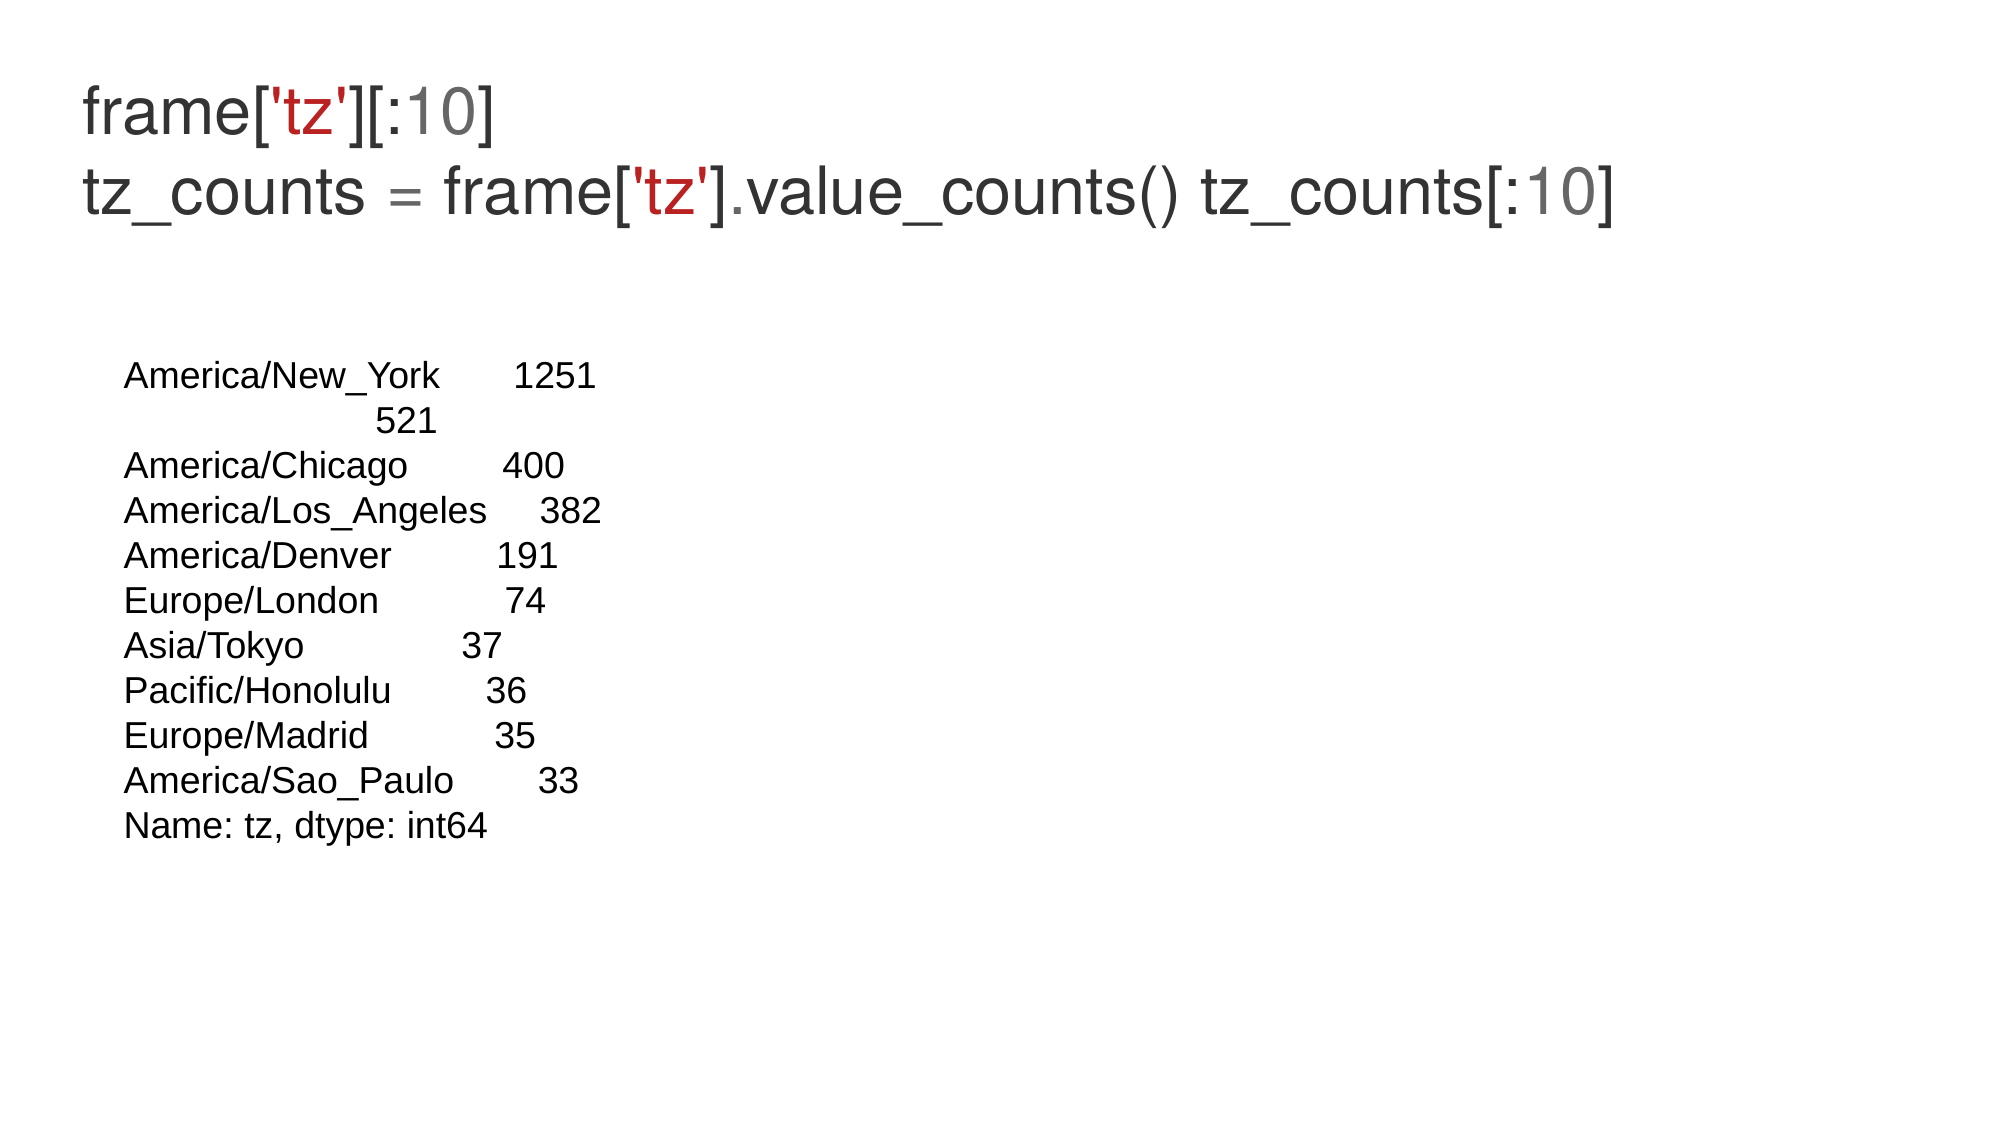

frame['tz'][:10]
tz_counts = frame['tz'].value_counts() tz_counts[:10]
America/New_York       1251
                        521
America/Chicago         400
America/Los_Angeles     382
America/Denver          191
Europe/London            74
Asia/Tokyo               37
Pacific/Honolulu         36
Europe/Madrid            35
America/Sao_Paulo        33
Name: tz, dtype: int64